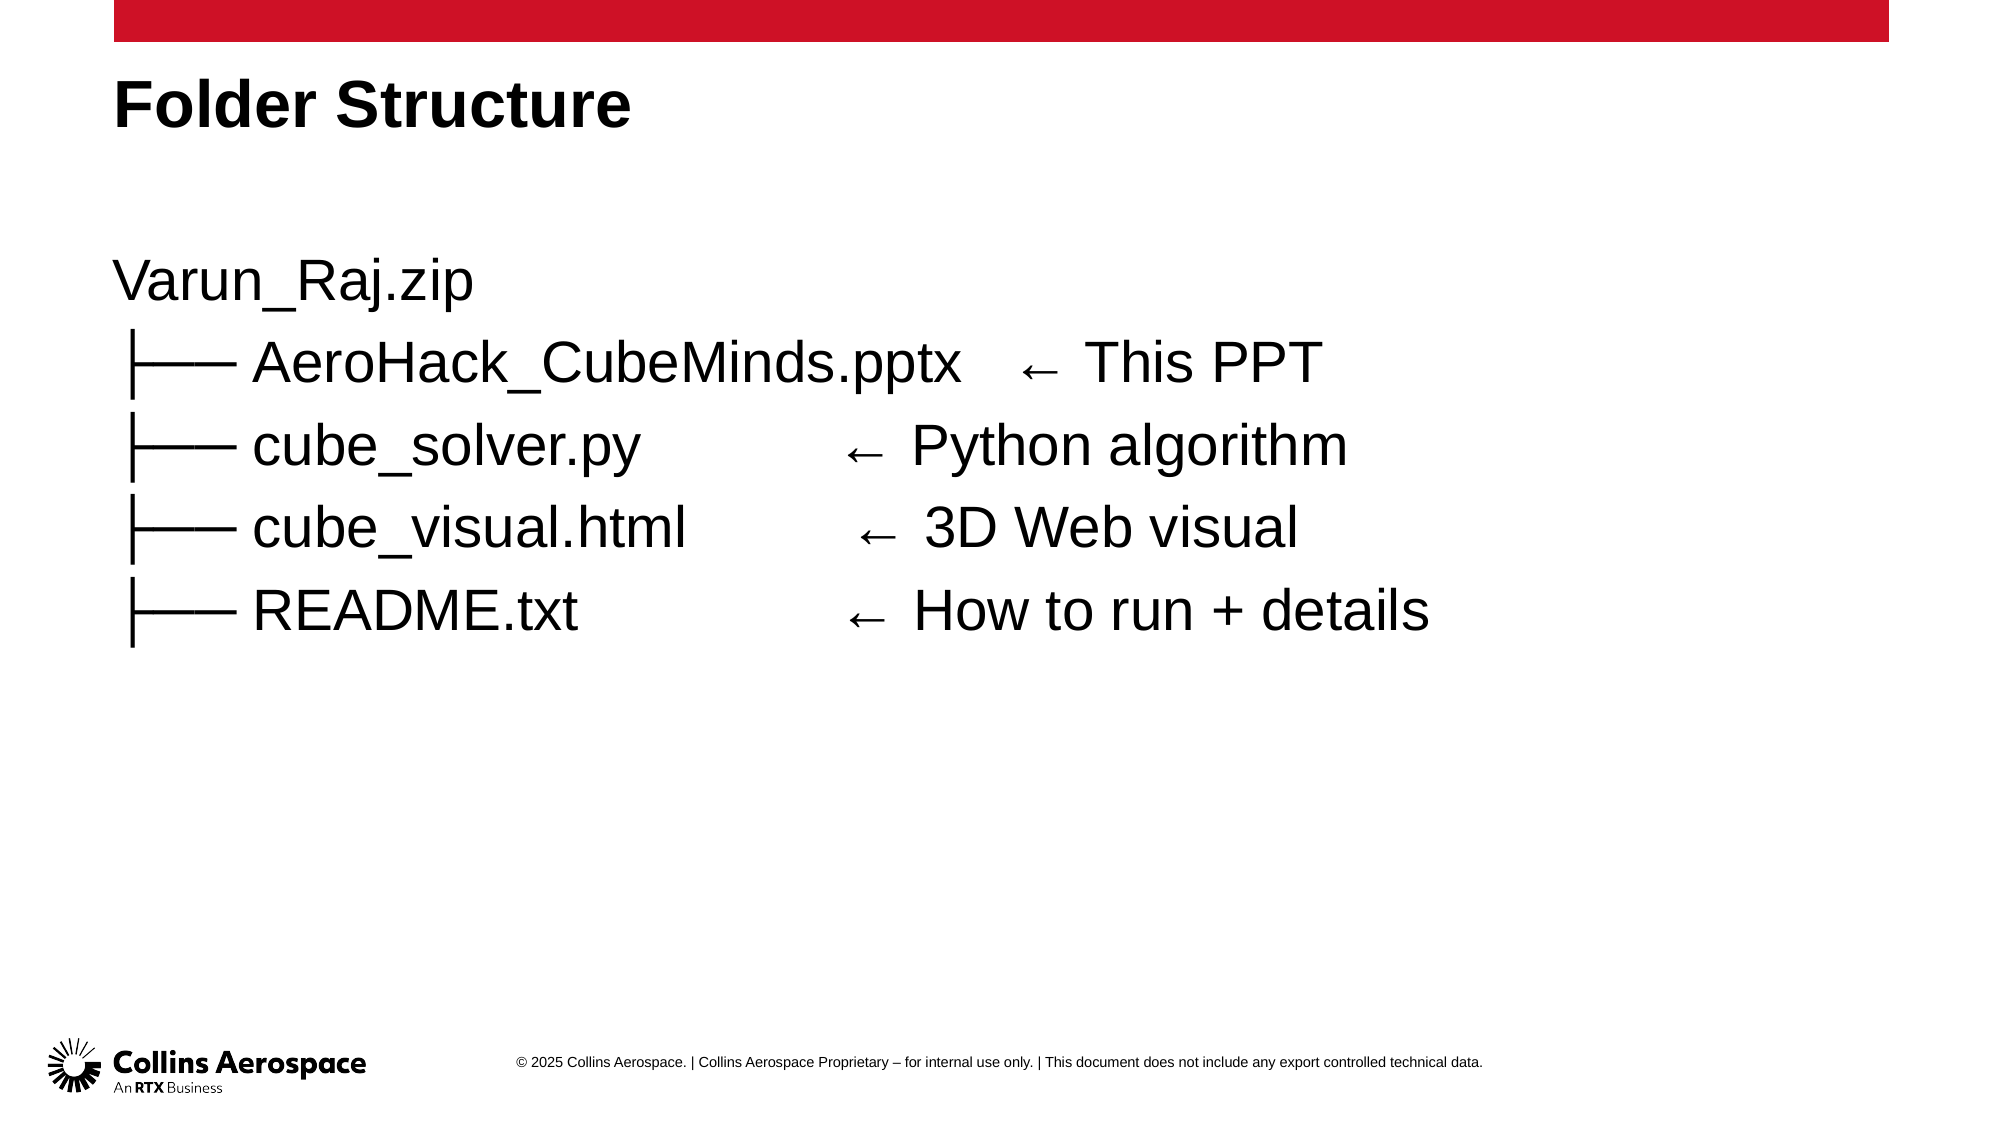

# Folder Structure
Varun_Raj.zip
├── AeroHack_CubeMinds.pptx   ← This PPT
├── cube_solver.py            ← Python algorithm
├── cube_visual.html          ← 3D Web visual
├── README.txt                ← How to run + details

© 2025 Collins Aerospace. | Collins Aerospace Proprietary – for internal use only. | This document does not include any export controlled technical data.